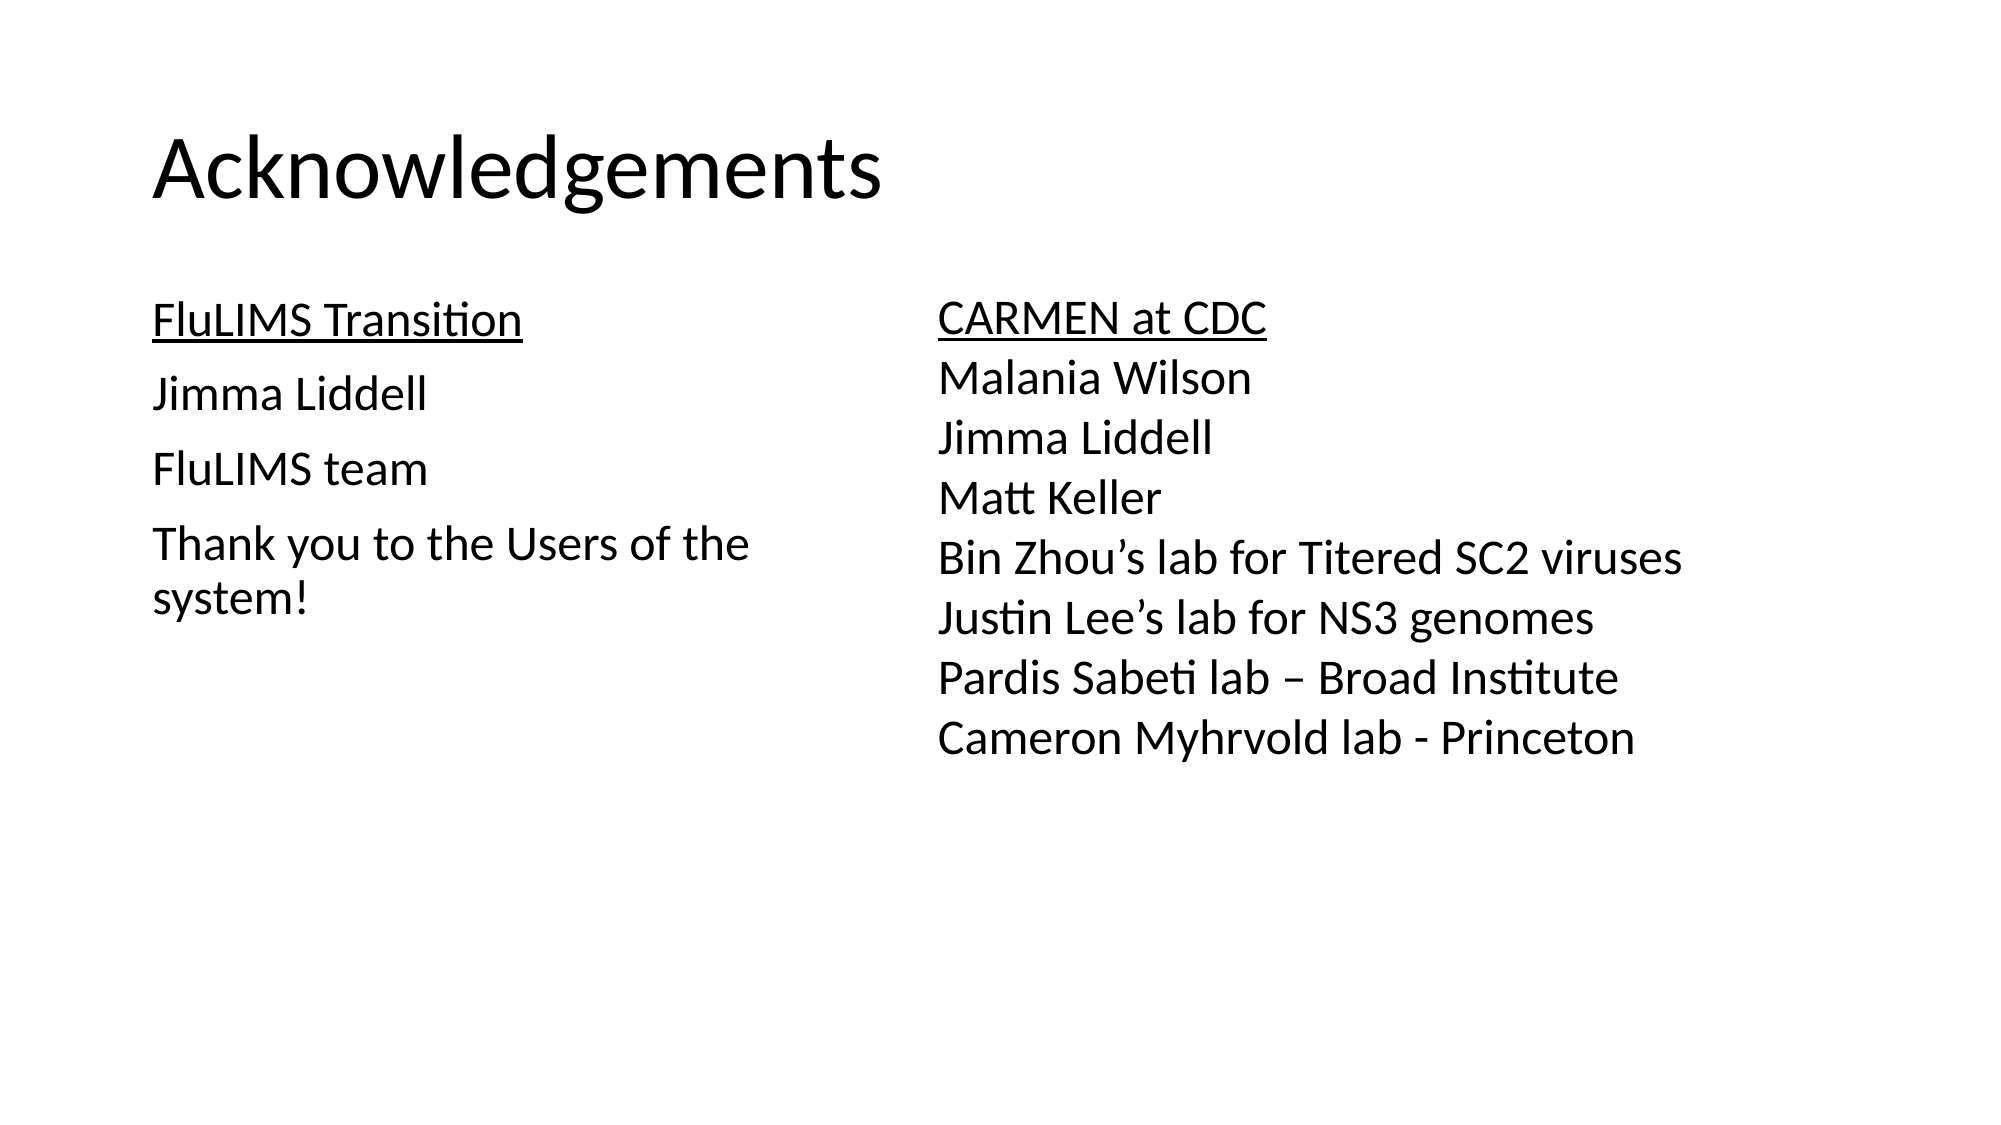

# Acknowledgements
CARMEN at CDC
Malania Wilson
Jimma Liddell
Matt Keller
Bin Zhou’s lab for Titered SC2 viruses
Justin Lee’s lab for NS3 genomes
Pardis Sabeti lab – Broad Institute
Cameron Myhrvold lab - Princeton

FluLIMS Transition
Jimma Liddell
FluLIMS team
Thank you to the Users of the system!